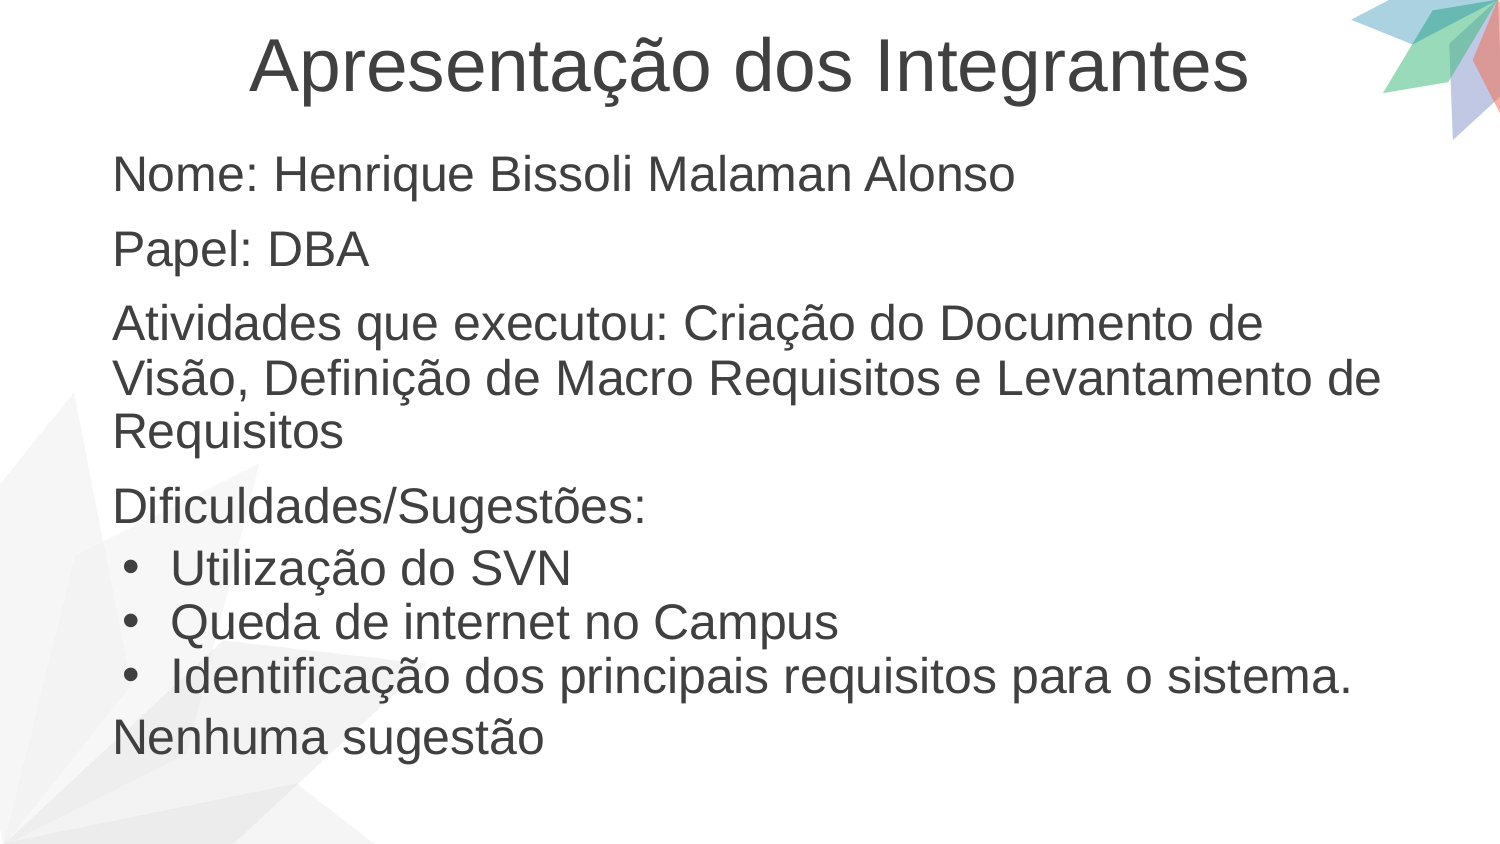

Apresentação dos Integrantes
Nome: Henrique Bissoli Malaman Alonso
Papel: DBA
Atividades que executou: Criação do Documento de Visão, Definição de Macro Requisitos e Levantamento de Requisitos
Dificuldades/Sugestões:
Utilização do SVN
Queda de internet no Campus
Identificação dos principais requisitos para o sistema.
Nenhuma sugestão